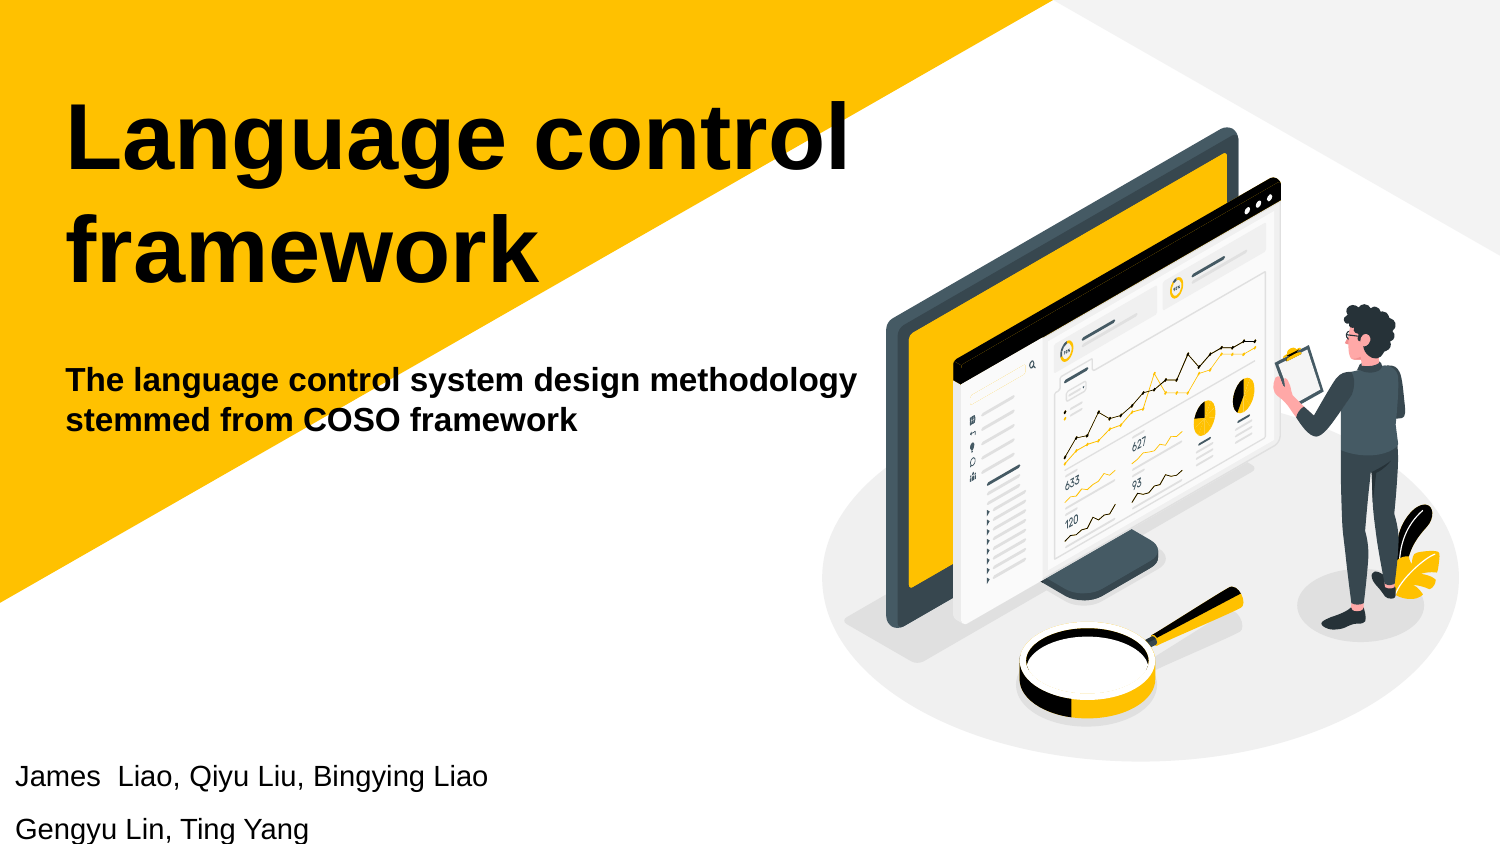

# Language control framework

The language control system design methodology
stemmed from COSO framework

James  Liao, Qiyu Liu, Bingying Liao
Gengyu Lin, Ting Yang